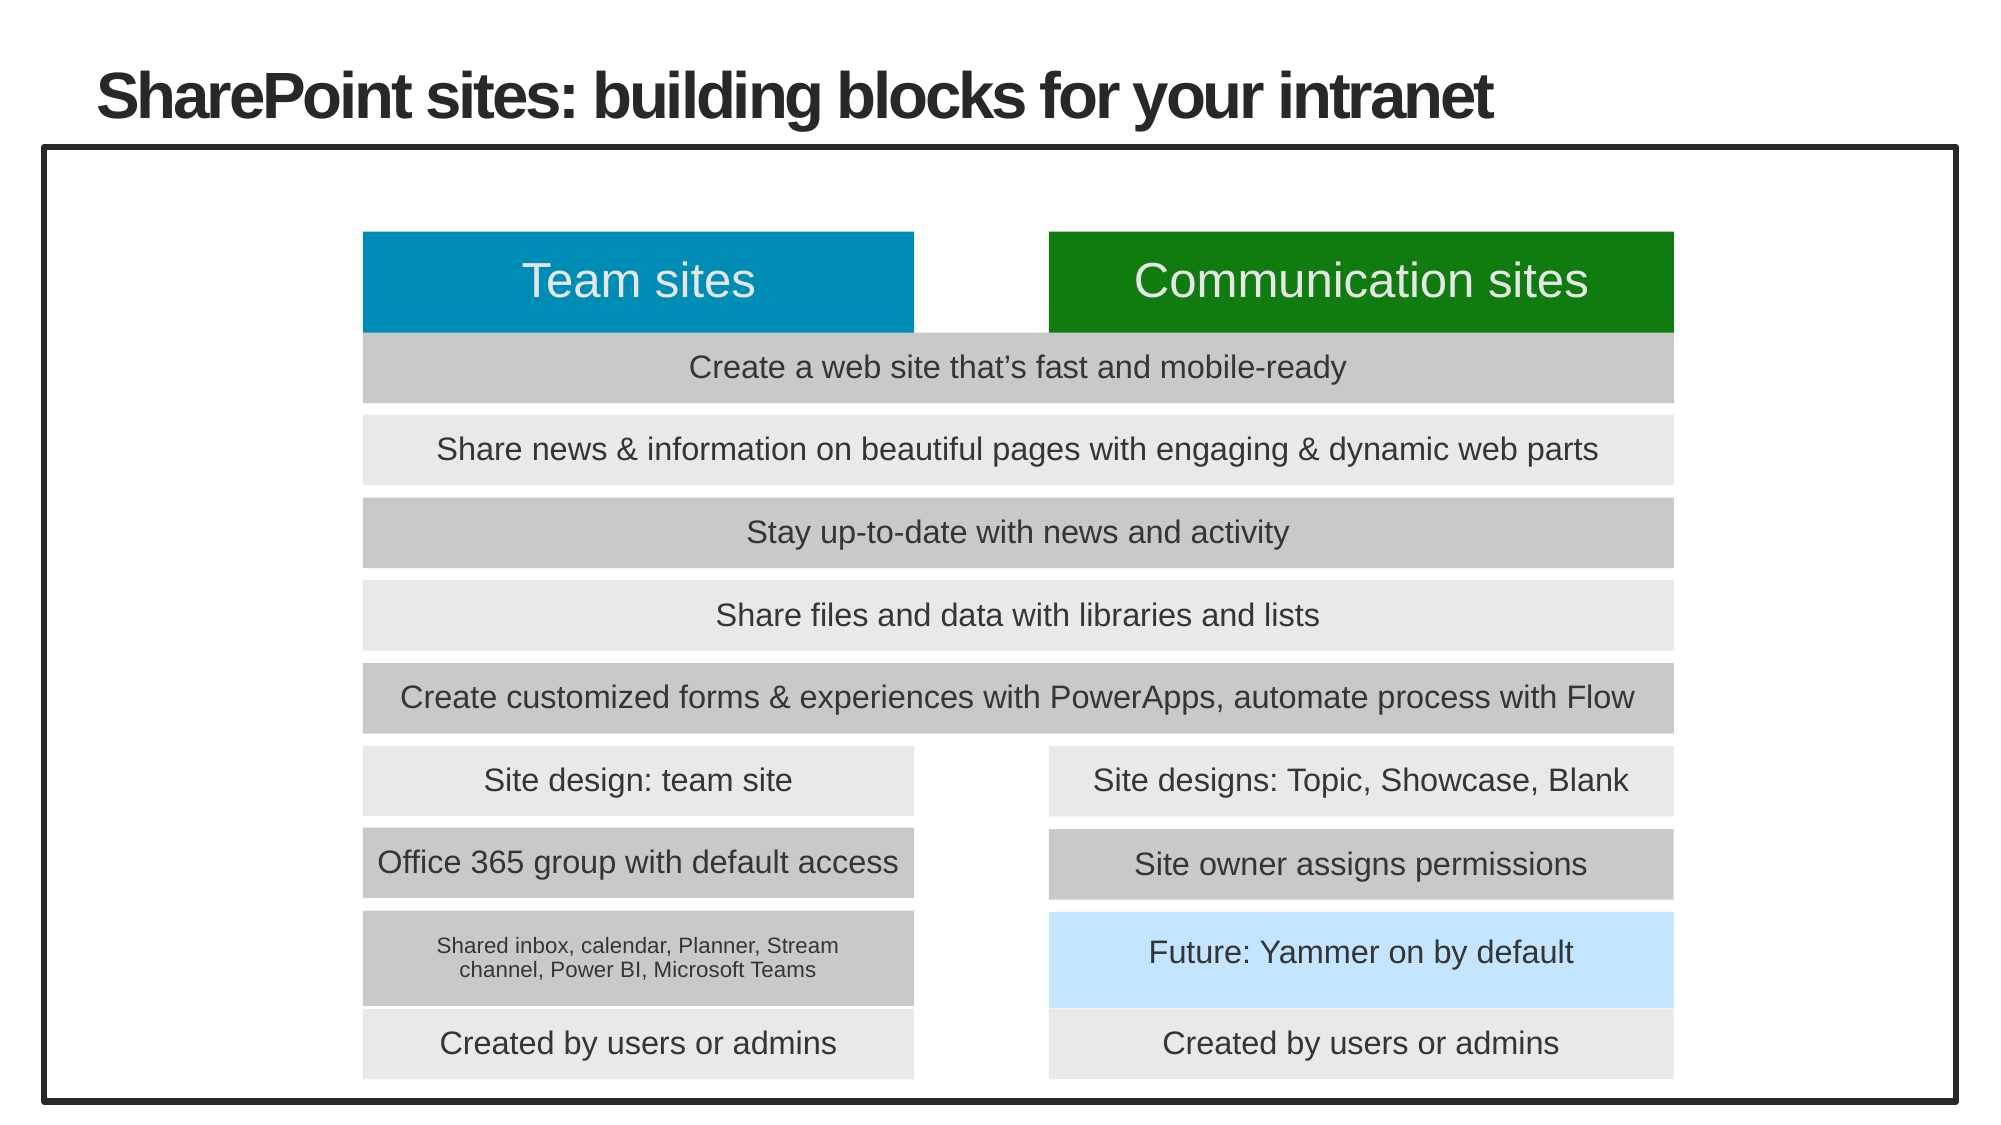

# SharePoint sites: building blocks for your intranet

Communication sites
Team sites

Create a web site that’s fast and mobile-ready
Share news & information on beautiful pages with engaging & dynamic web parts
Stay up-to-date with news and activity
Share files and data with libraries and lists
Create customized forms & experiences with PowerApps, automate process with Flow
Site design: team site
Site designs: Topic, Showcase, Blank
Office 365 group with default access
Site owner assigns permissions
Shared inbox, calendar, Planner, Stream channel, Power BI, Microsoft Teams
Future: Yammer on by default
Created by users or admins
Created by users or admins